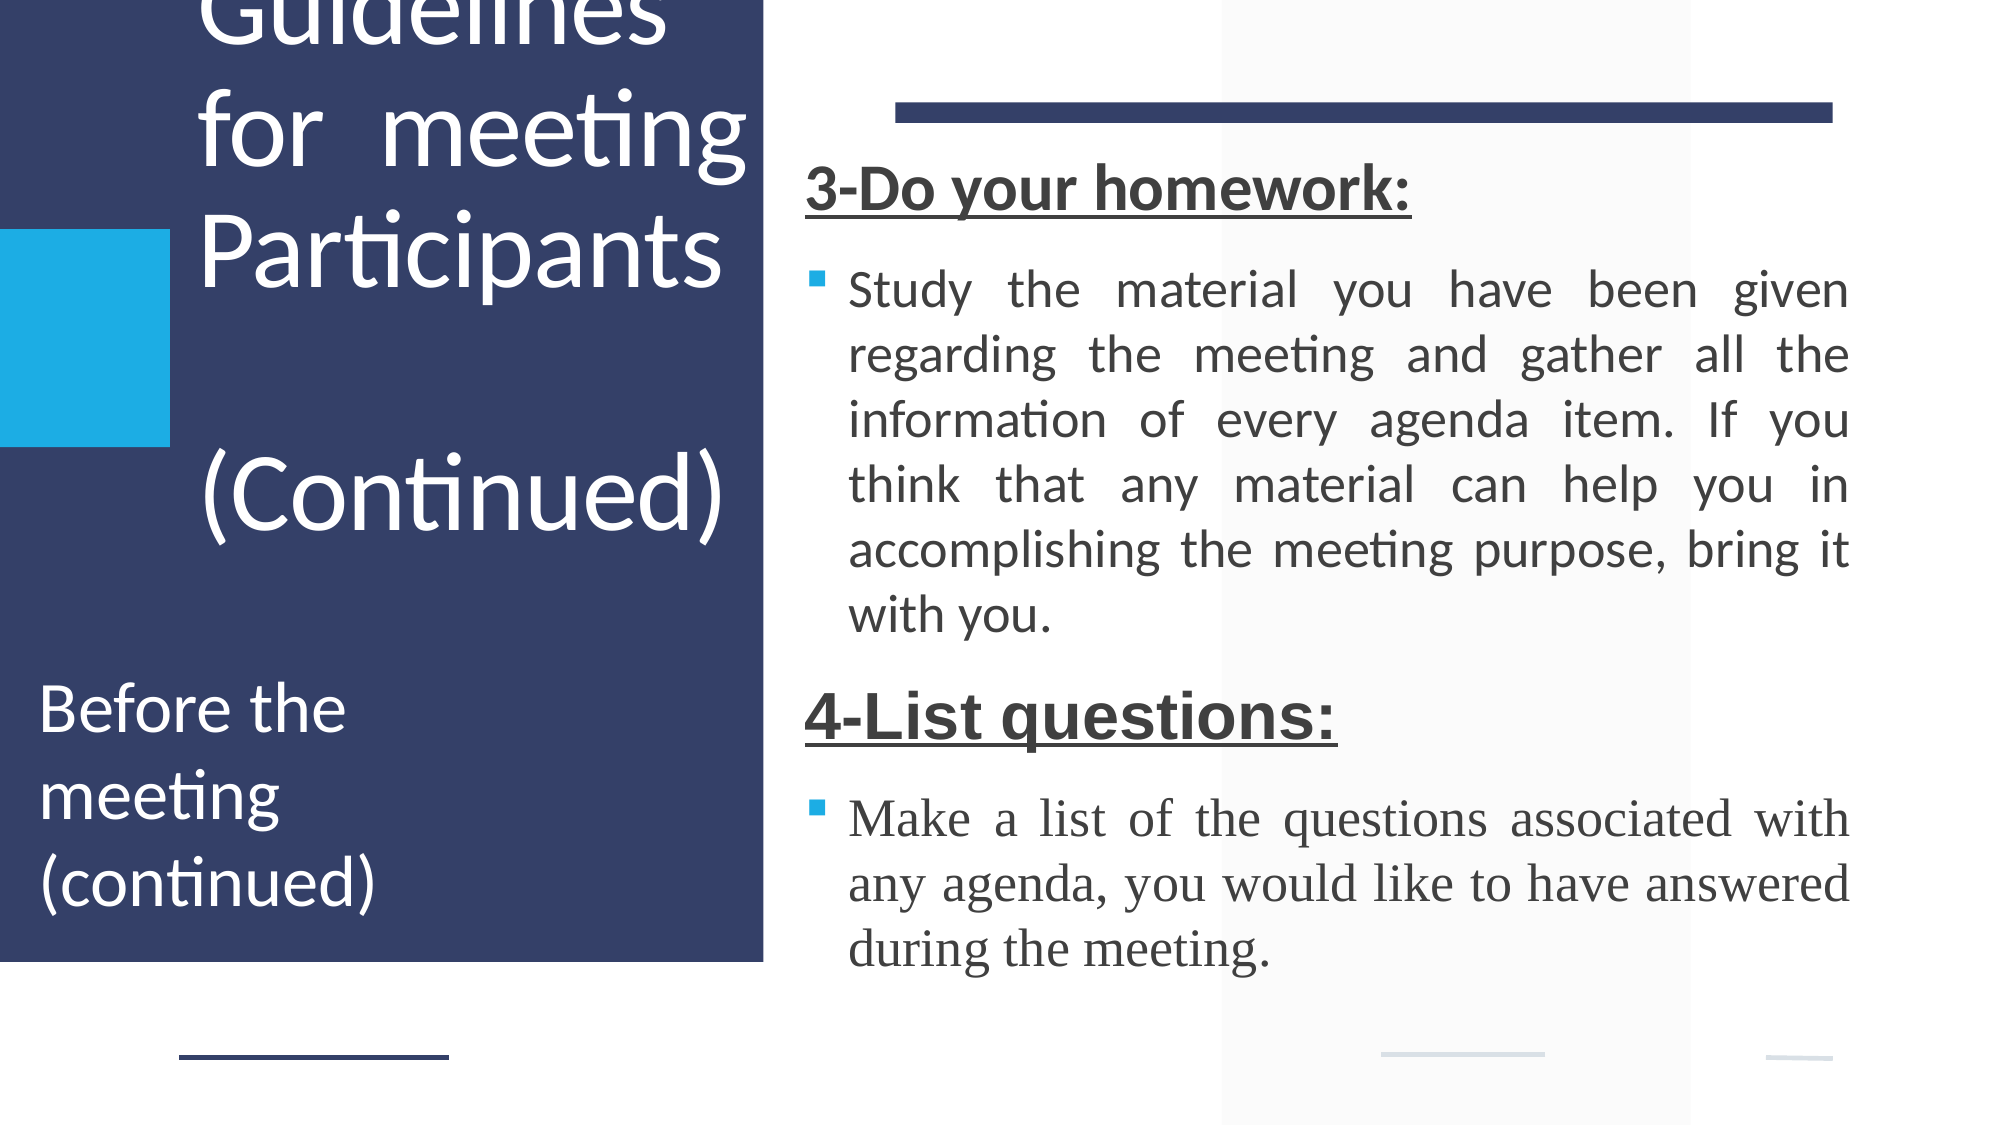

# Guidelines for meeting Participants (Continued)
3-Do your homework:
Study the material you have been given regarding the meeting and gather all the information of every agenda item. If you think that any material can help you in accomplishing the meeting purpose, bring it with you.
4-List questions:
Make a list of the questions associated with any agenda, you would like to have answered during the meeting.

Before the meeting (continued)